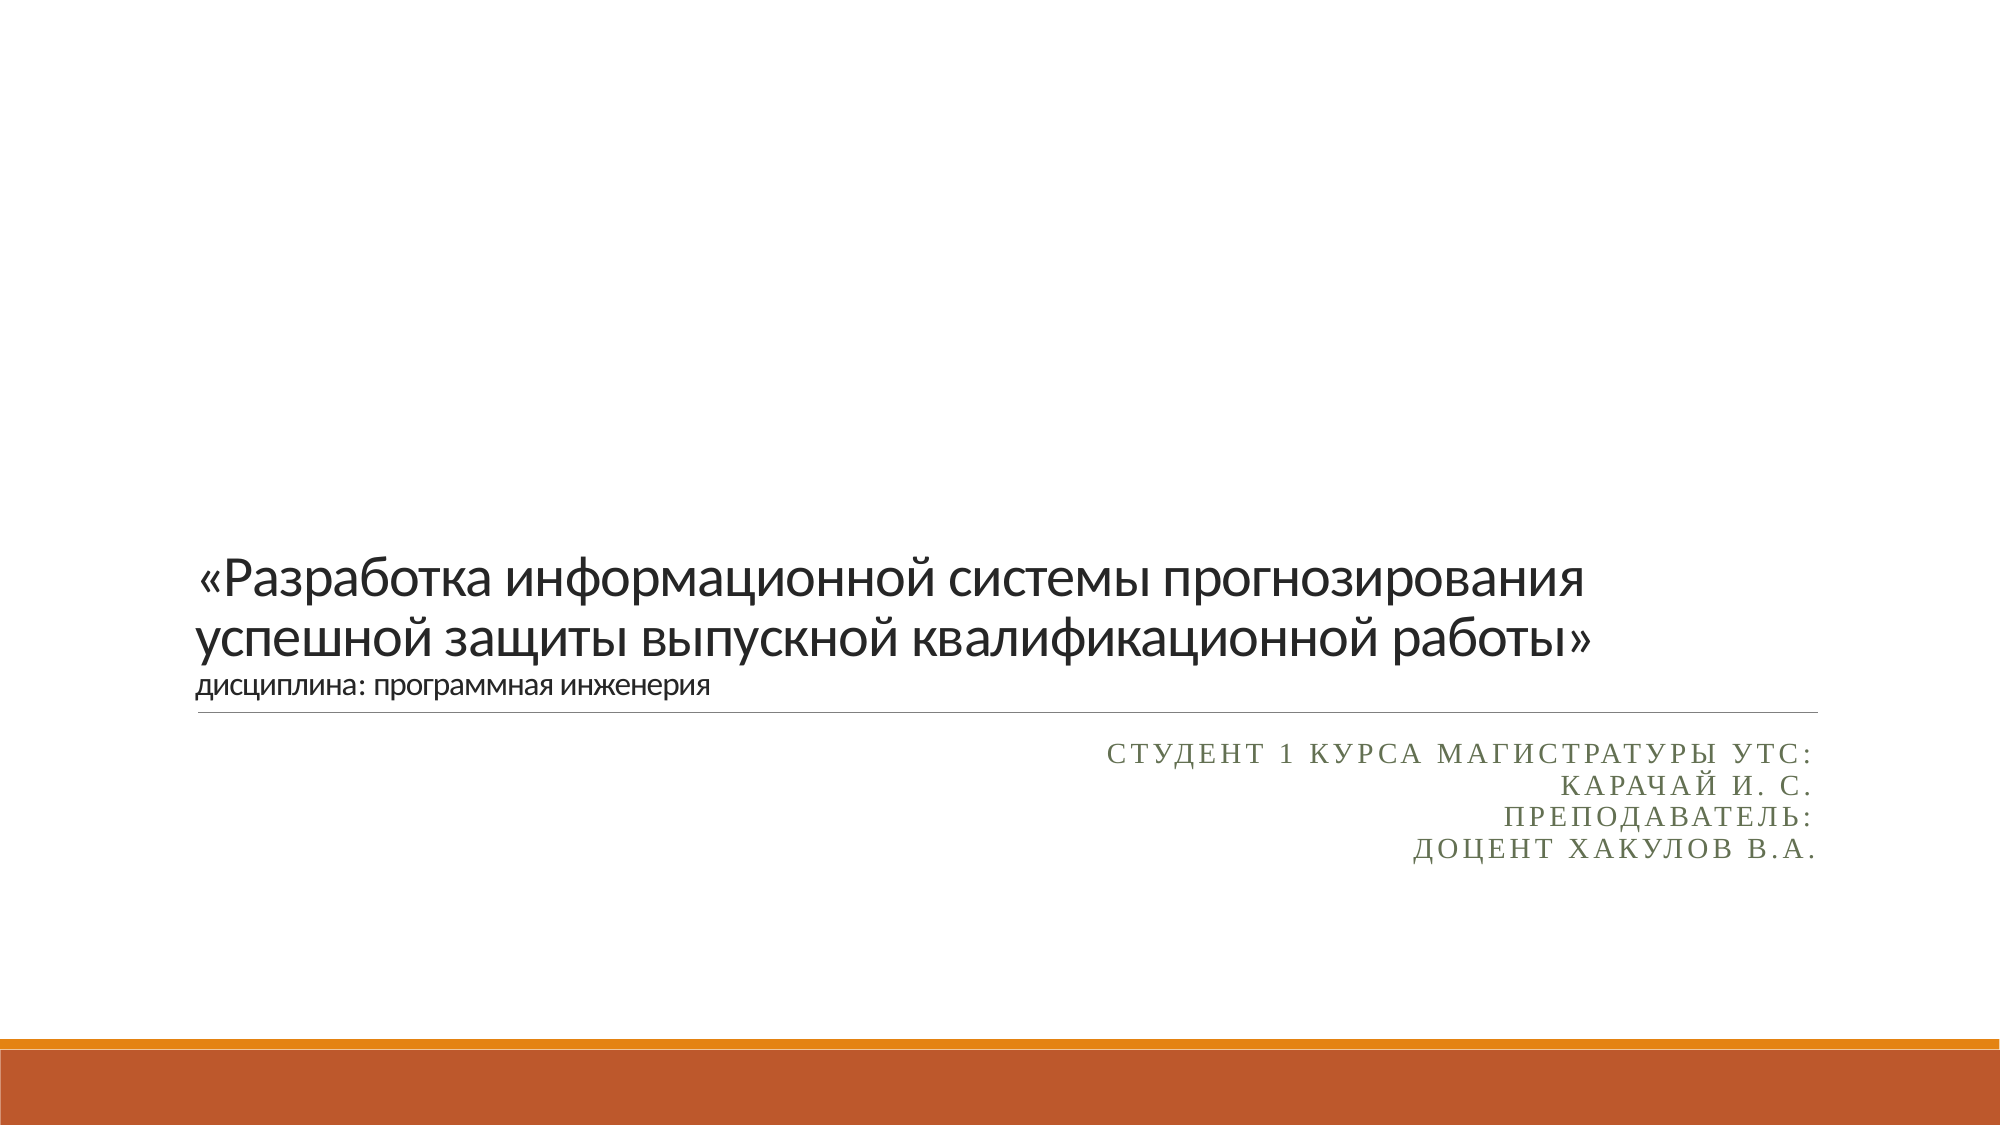

# «Разработка информационной системы прогнозирования успешной защиты выпускной квалификационной работы» дисциплина: программная инженерия
студент 1 курса магистратуры УТС:
Карачай И. С.
преподаватель:
доцент Хакулов В.А.